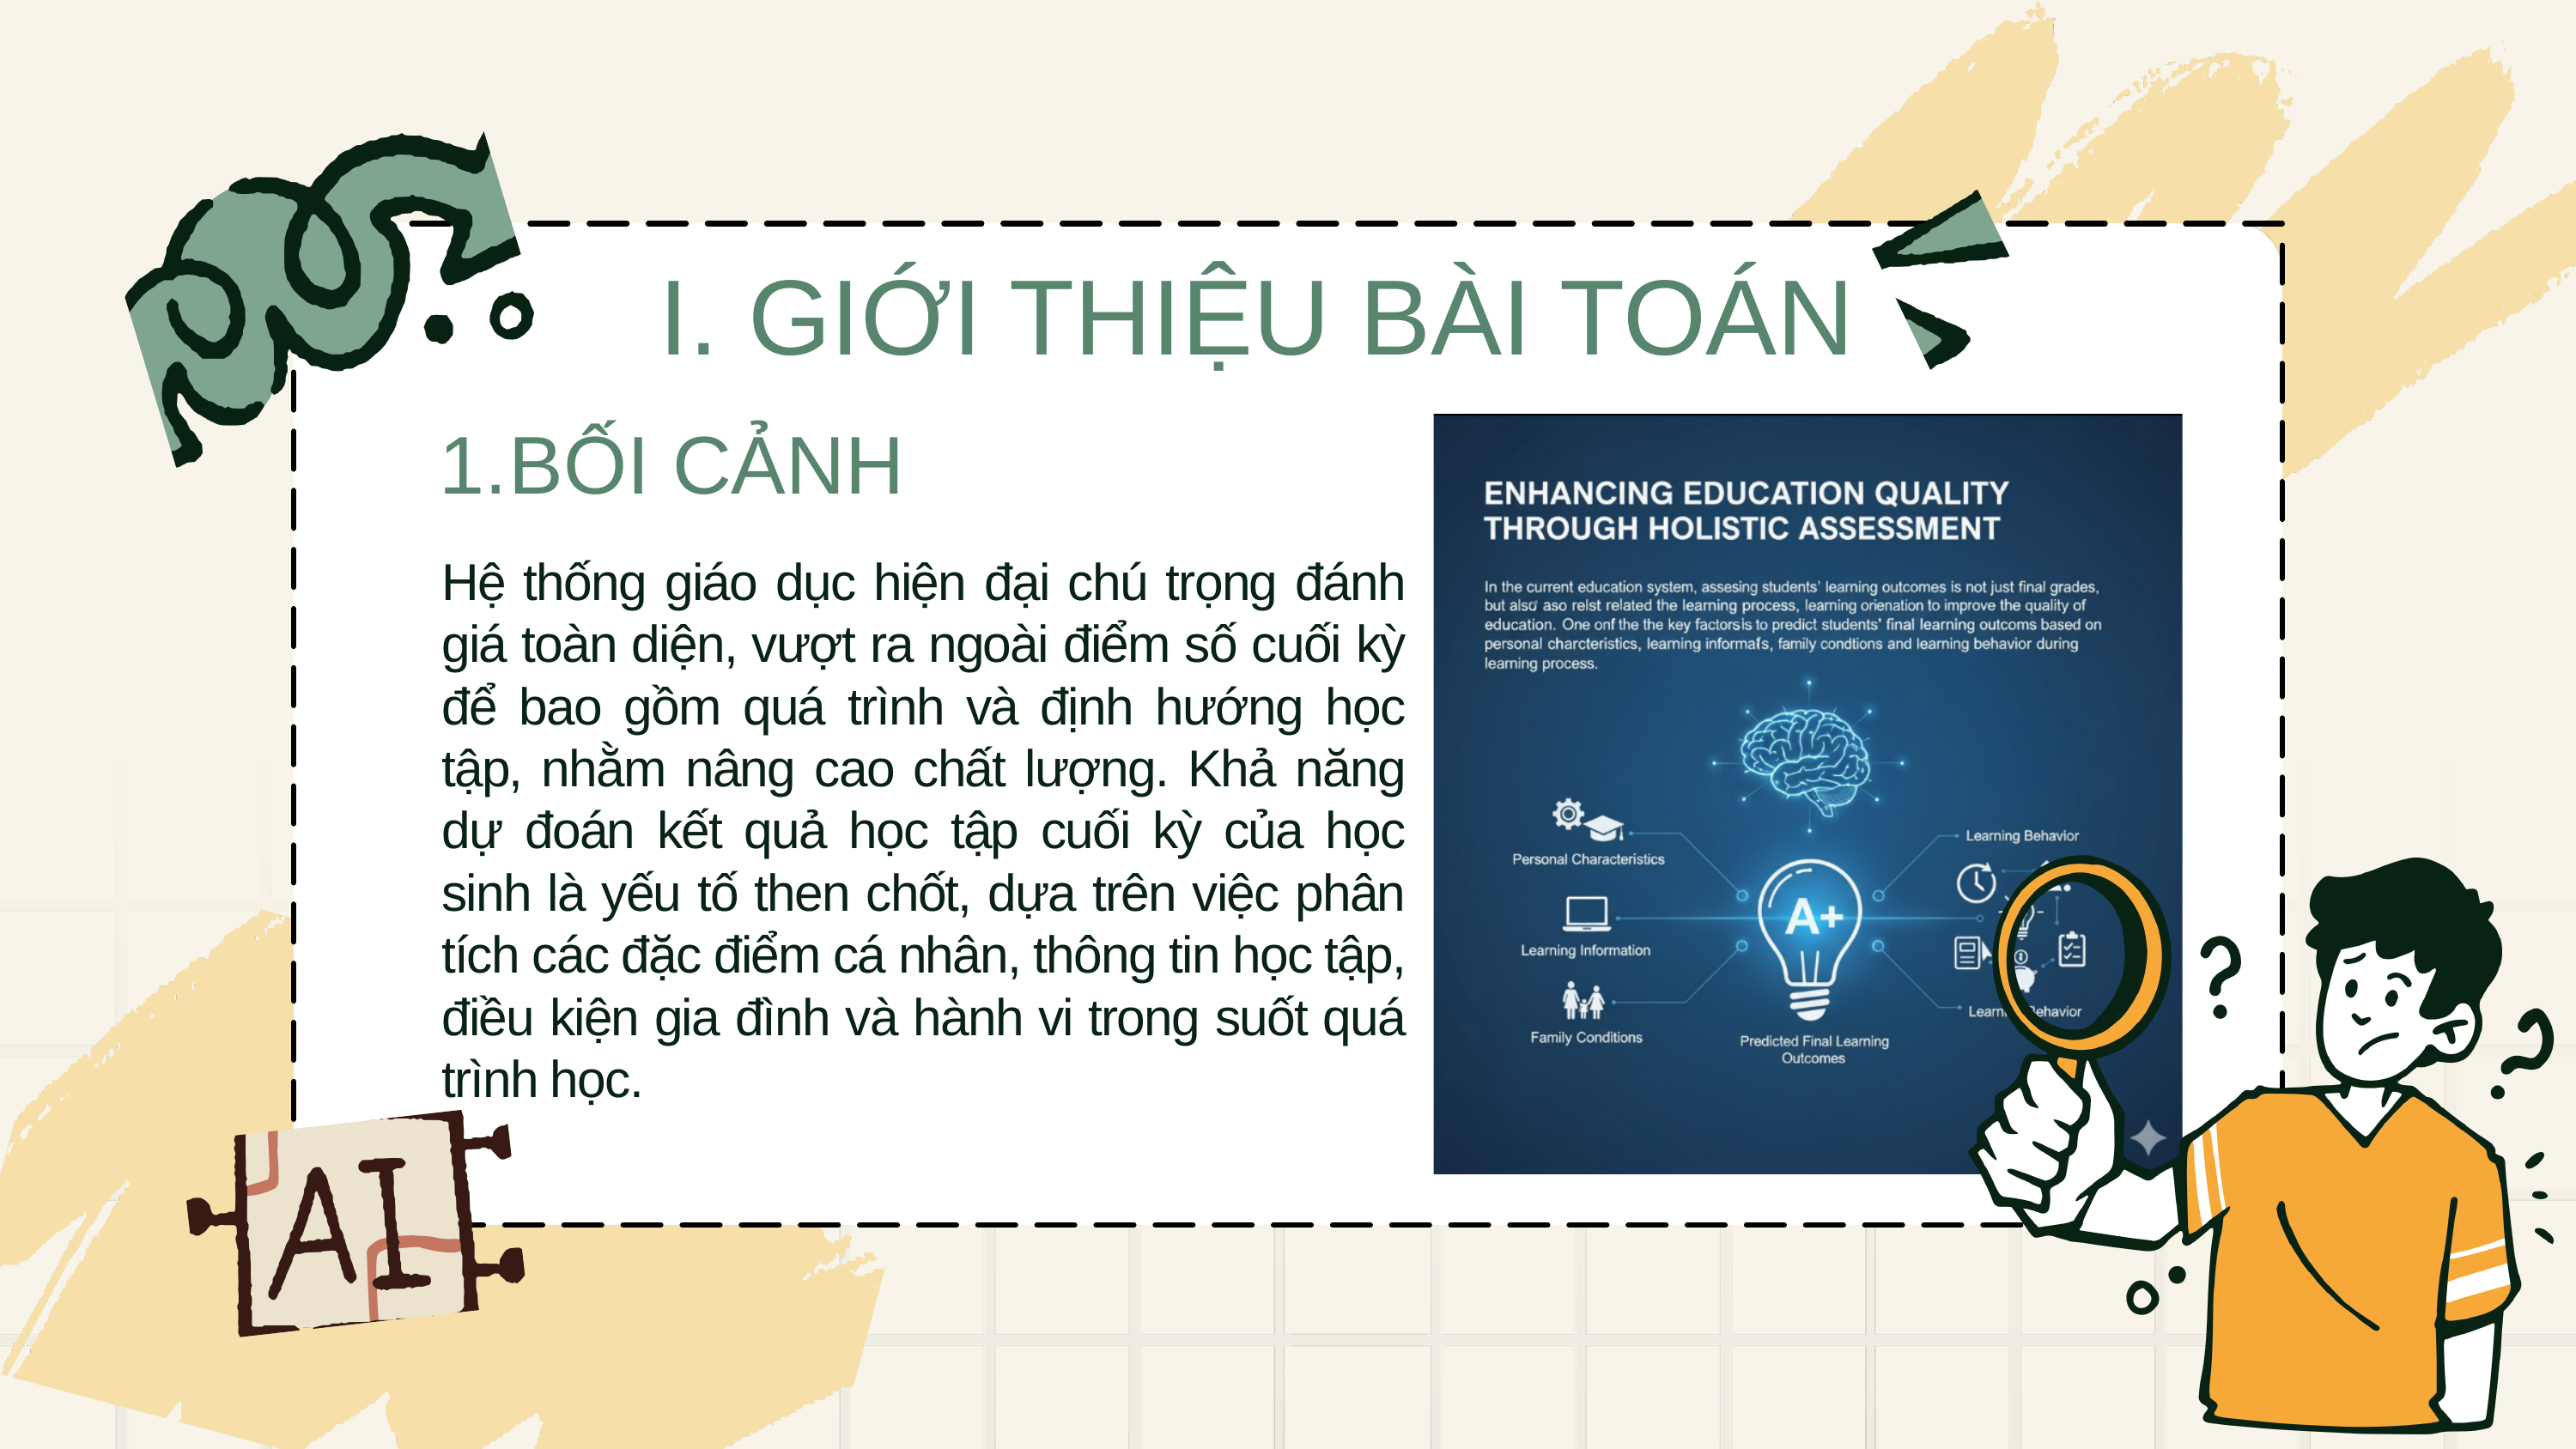

I. GIỚI THIỆU BÀI TOÁN

BỐI CẢNH
Hệ thống giáo dục hiện đại chú trọng đánh giá toàn diện, vượt ra ngoài điểm số cuối kỳ để bao gồm quá trình và định hướng học tập, nhằm nâng cao chất lượng. Khả năng dự đoán kết quả học tập cuối kỳ của học sinh là yếu tố then chốt, dựa trên việc phân tích các đặc điểm cá nhân, thông tin học tập, điều kiện gia đình và hành vi trong suốt quá trình học.